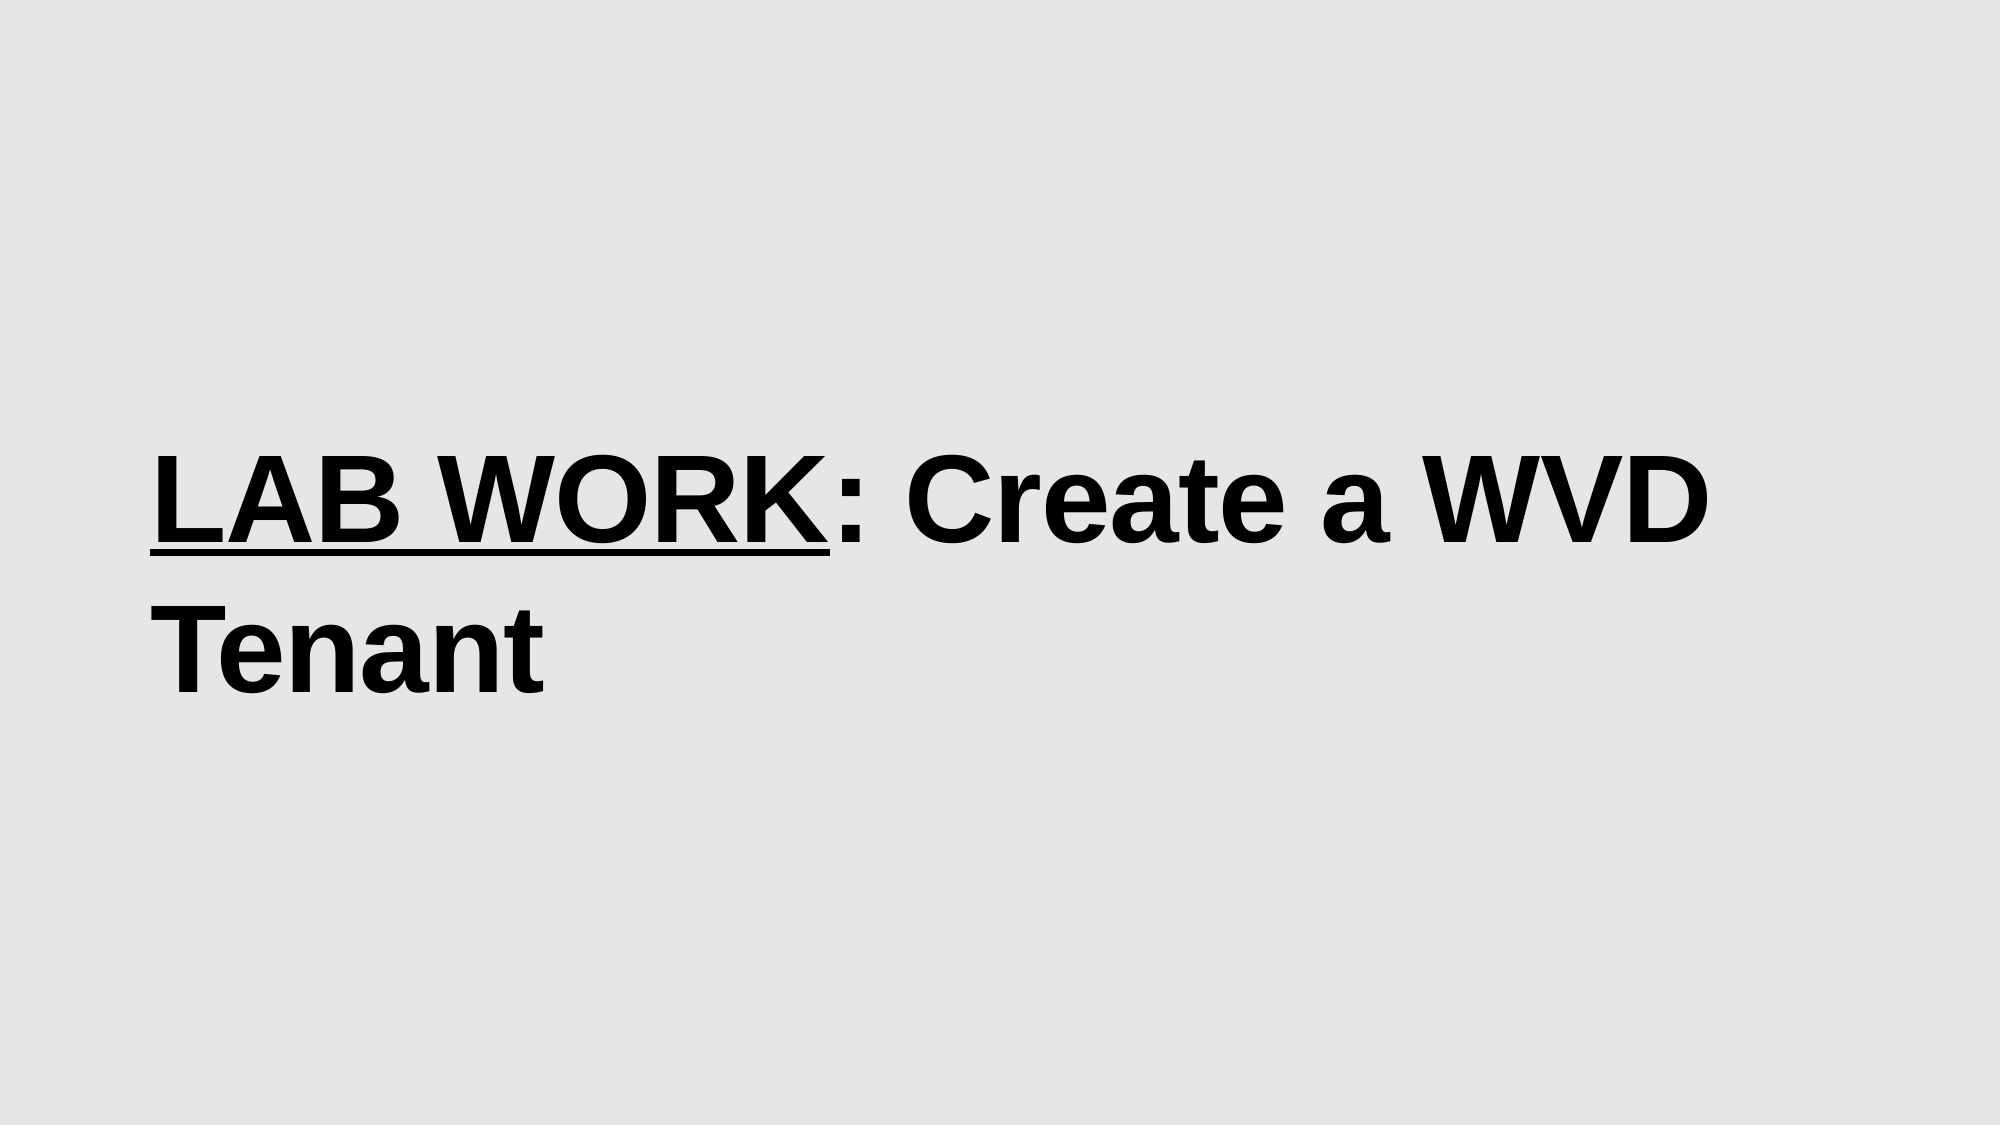

# LAB WORK: Create a WVD Tenant